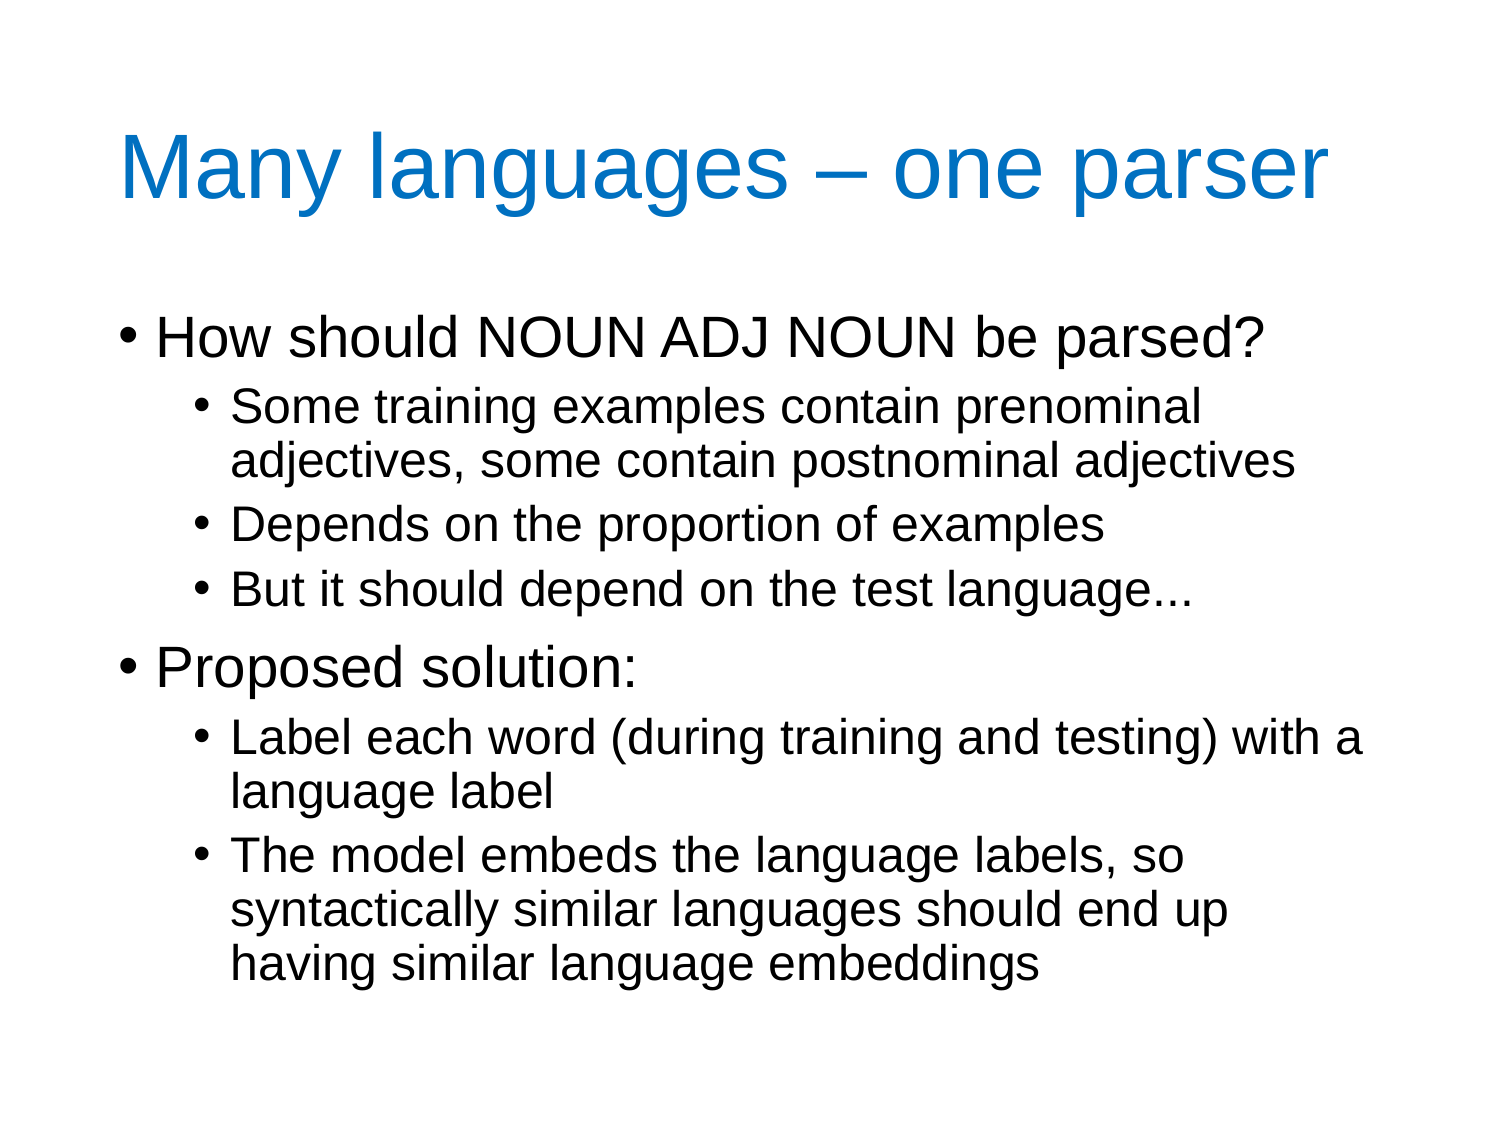

# Many languages – one parser
How should NOUN ADJ NOUN be parsed?
Some training examples contain prenominal adjectives, some contain postnominal adjectives
Depends on the proportion of examples
But it should depend on the test language...
Proposed solution:
Label each word (during training and testing) with a language label
The model embeds the language labels, so syntactically similar languages should end up having similar language embeddings